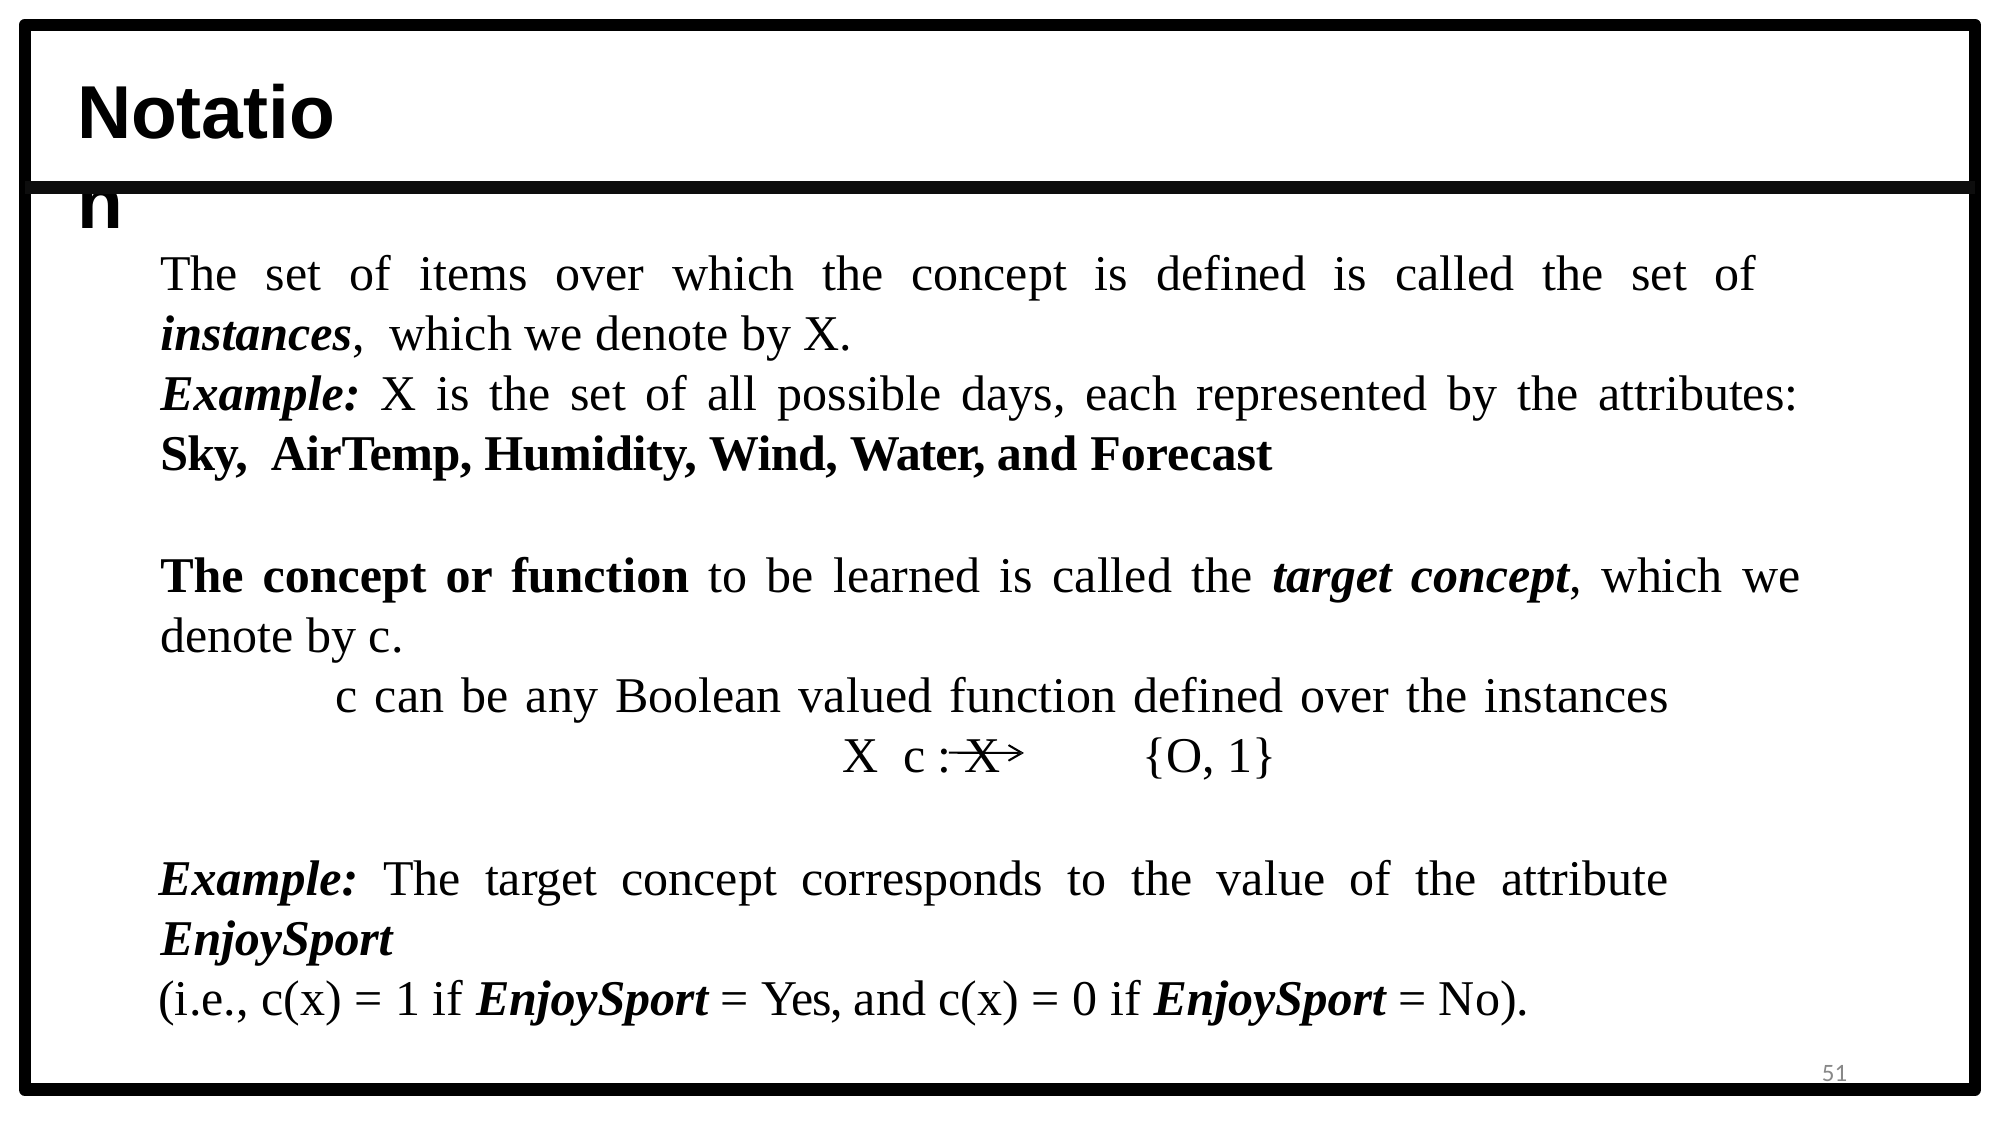

# Notation
The set of items over which the concept is defined is called the set of instances,  which we denote by X.
Example: X is the set of all possible days, each represented by the attributes: Sky,  AirTemp, Humidity, Wind, Water, and Forecast

The concept or function to be learned is called the target concept, which we denote by c.
c can be any Boolean valued function defined over the instances X  c : X	{O, 1}

Example: The target concept corresponds to the value of the attribute EnjoySport
(i.e., c(x) = 1 if EnjoySport = Yes, and c(x) = 0 if EnjoySport = No).

51